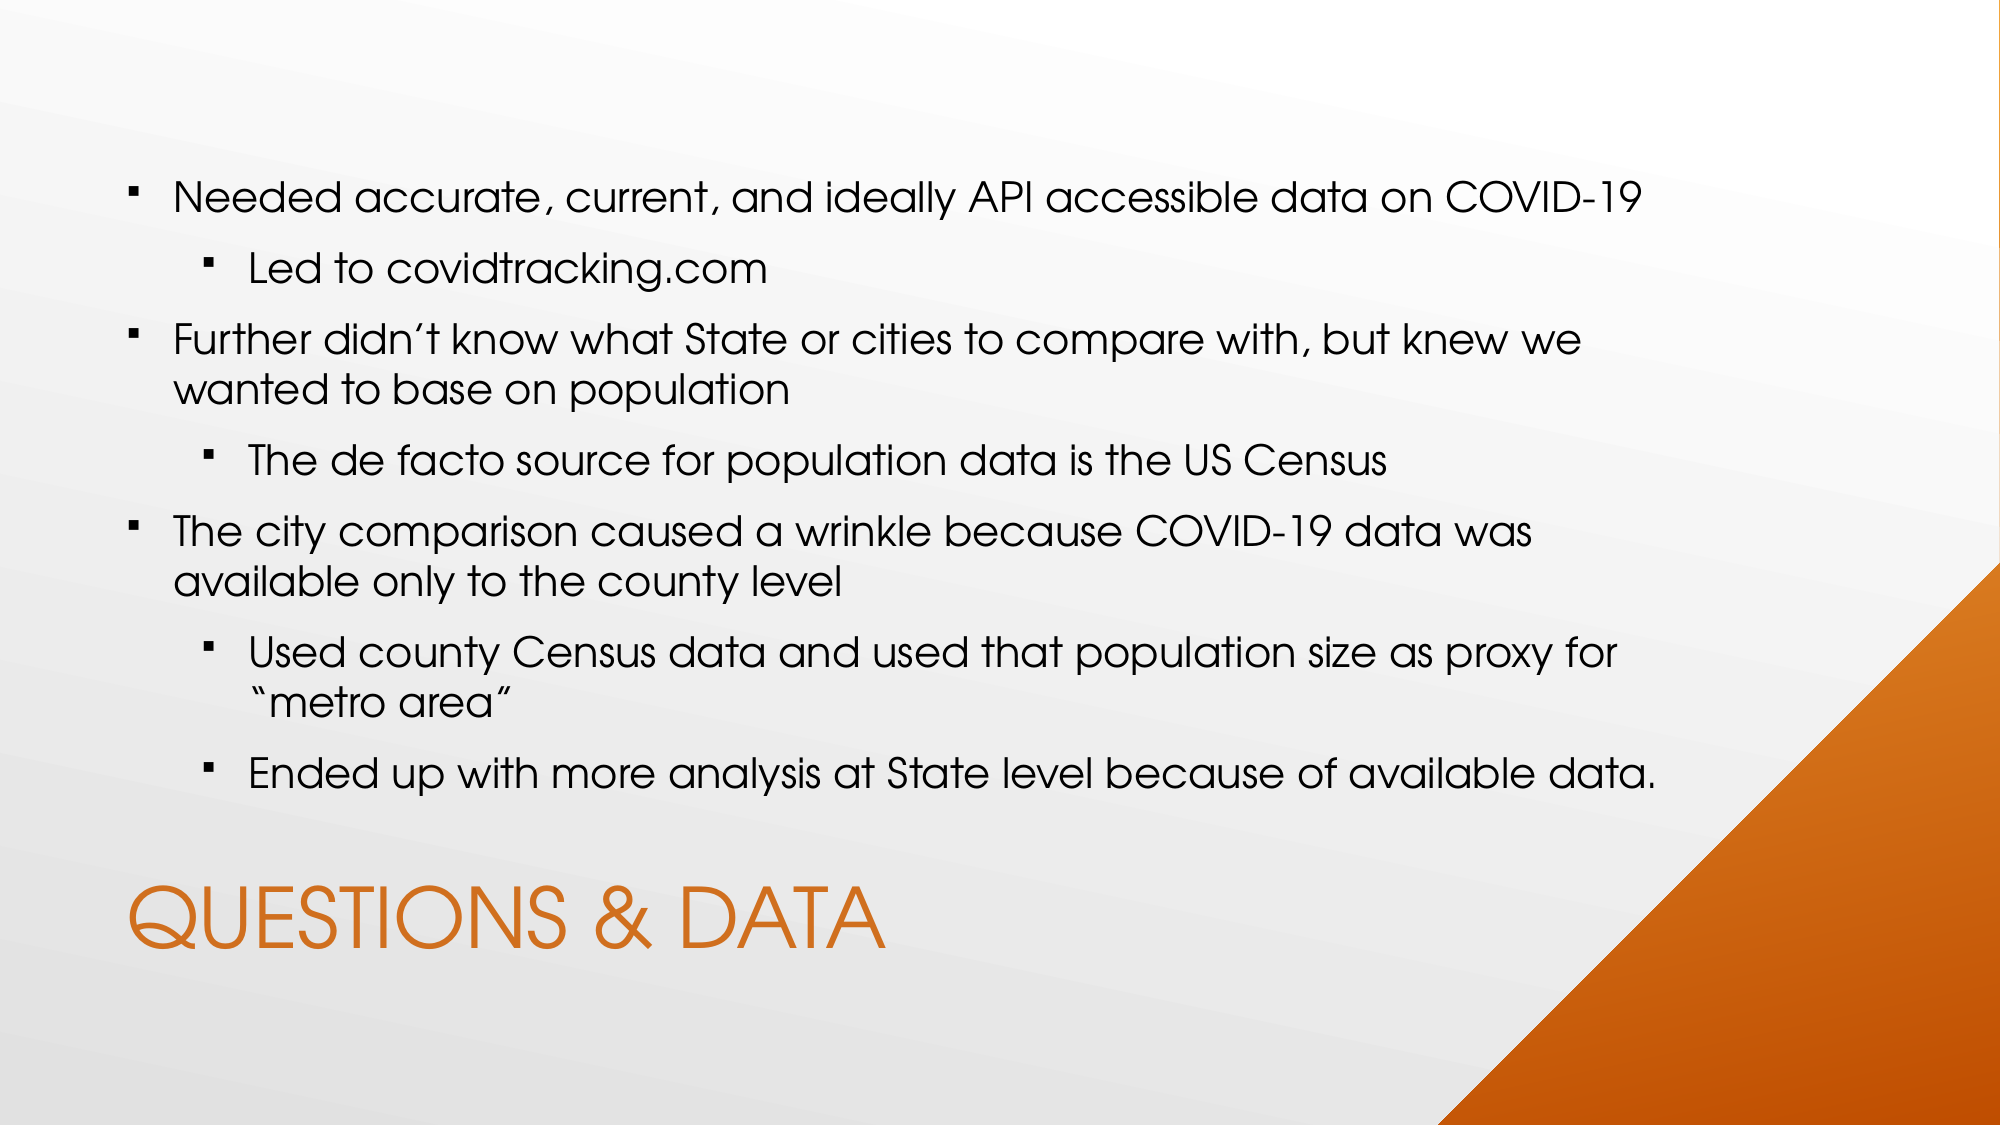

Needed accurate, current, and ideally API accessible data on COVID-19
Led to covidtracking.com
Further didn’t know what State or cities to compare with, but knew we wanted to base on population
The de facto source for population data is the US Census
The city comparison caused a wrinkle because COVID-19 data was available only to the county level
Used county Census data and used that population size as proxy for “metro area”
Ended up with more analysis at State level because of available data.

# Questions & Data